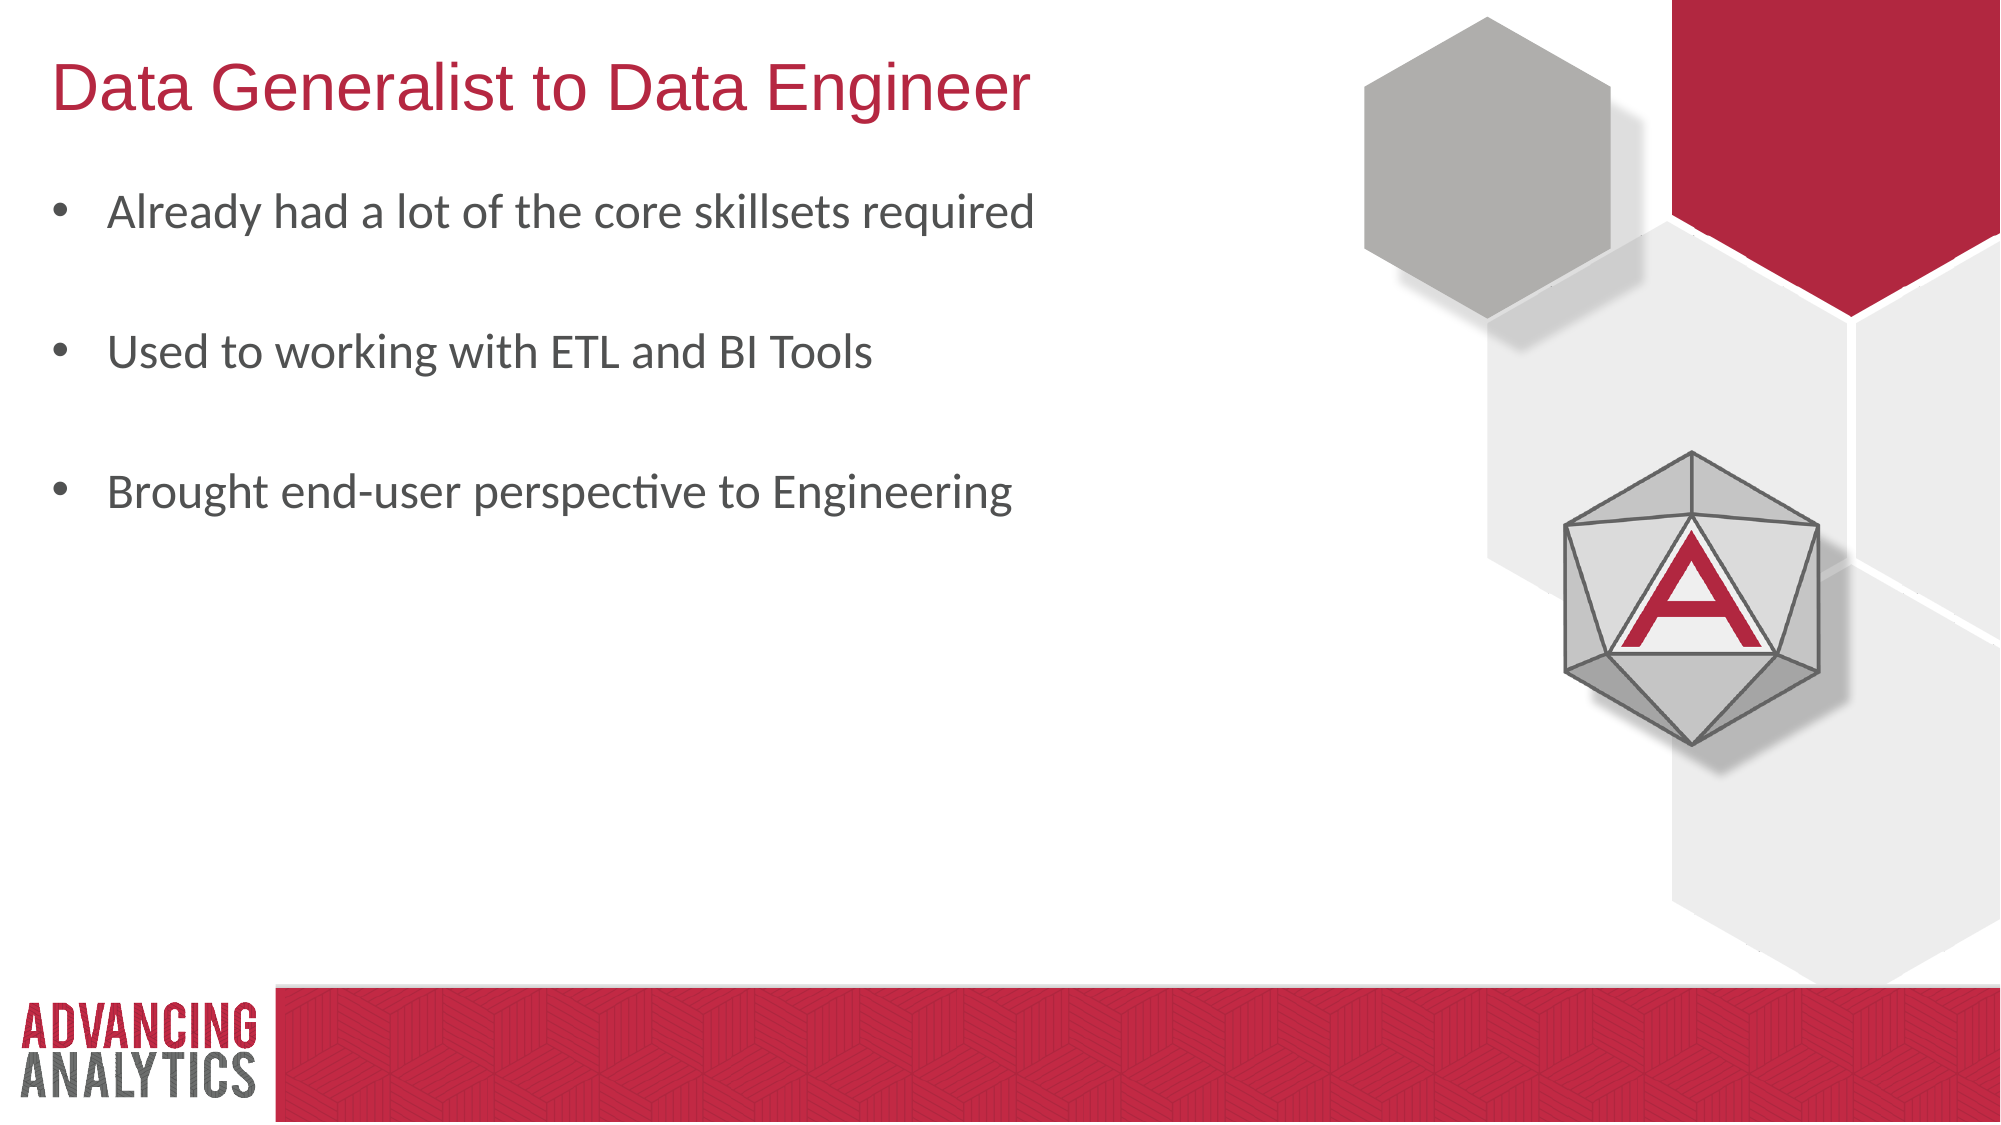

# Data Generalist to Data Engineer
Already had a lot of the core skillsets required

Used to working with ETL and BI Tools

Brought end-user perspective to Engineering